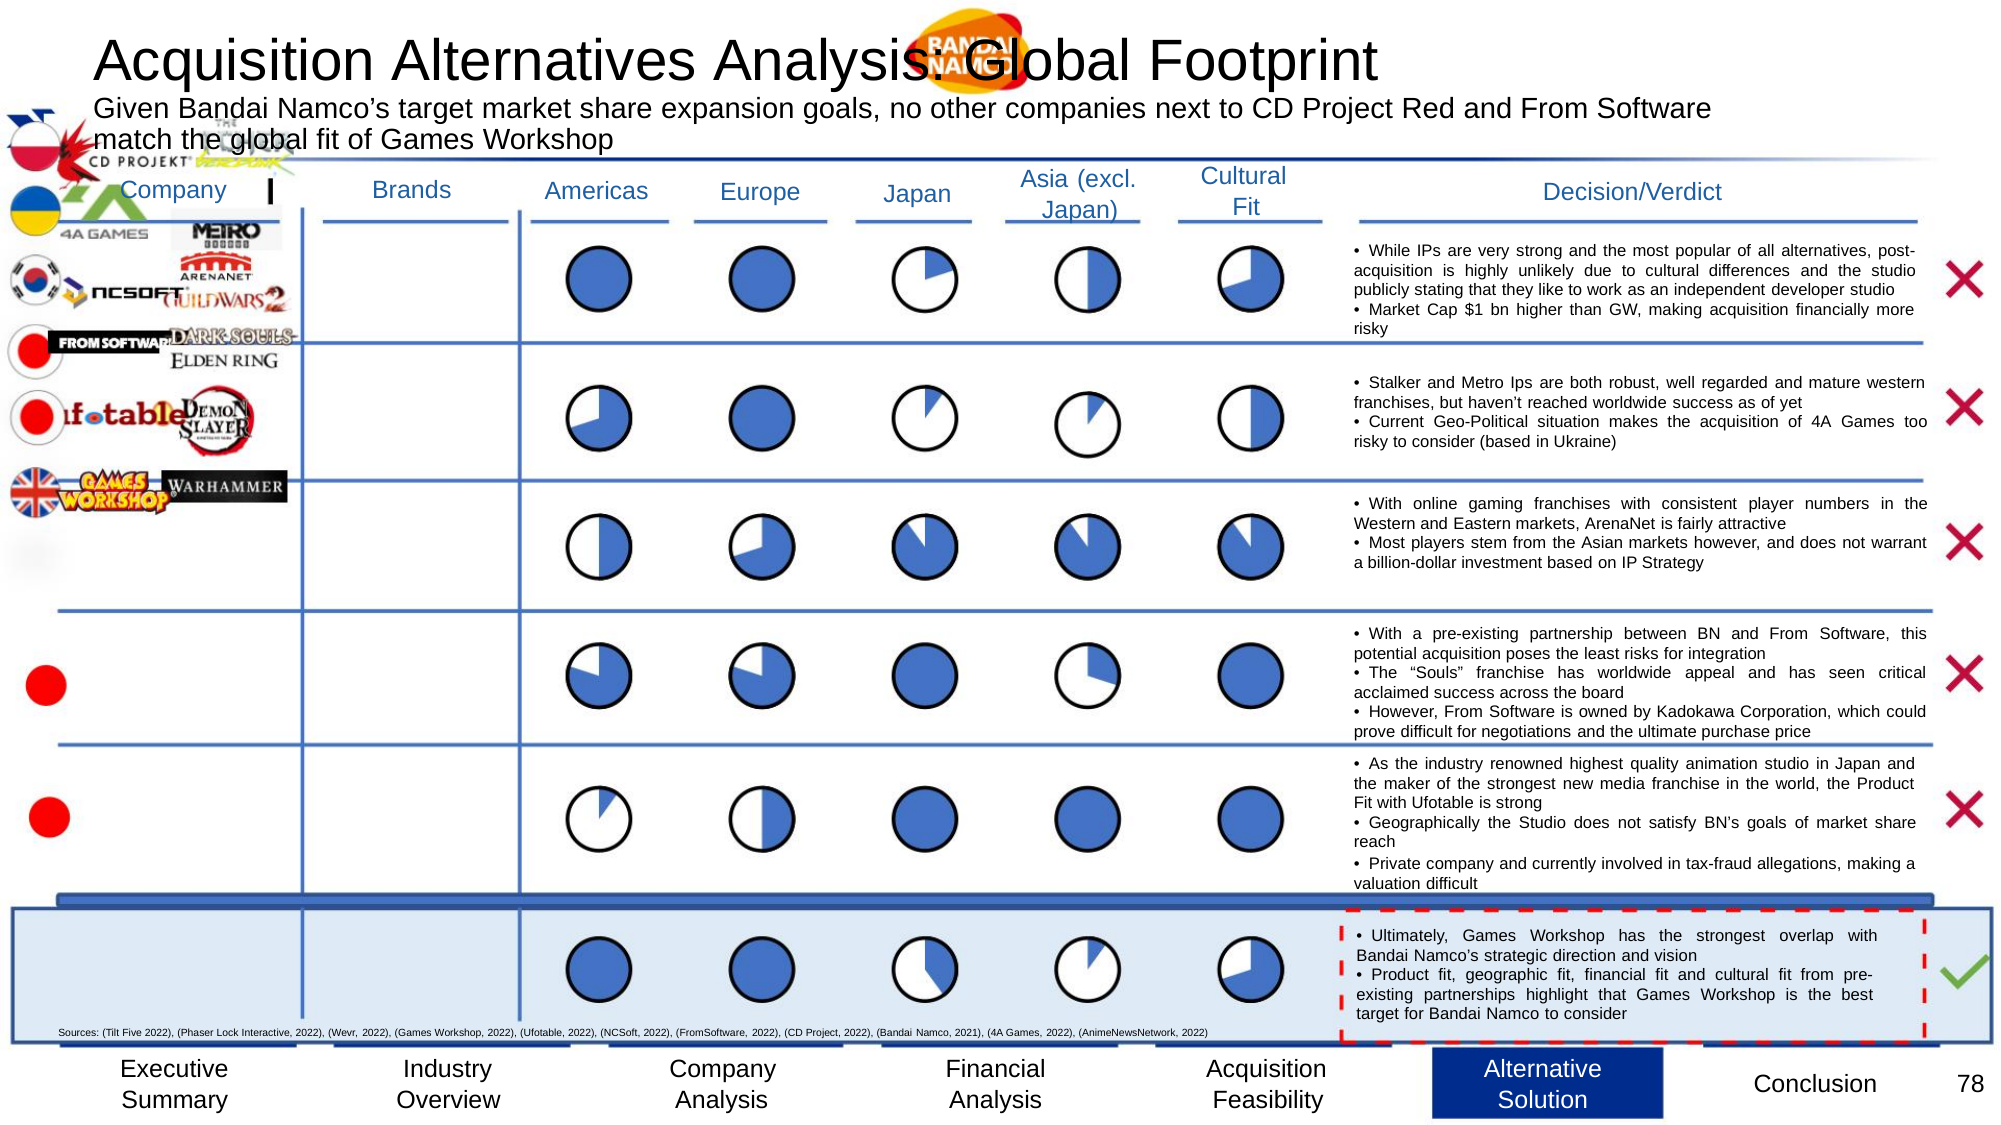

Acquisition Alternatives Analysis: Global Footprint
Given Bandai Namco’s target market share expansion goals, no other companies next to CD Project Red and From Software
match the global fit of Games Workshop
Cultural
Fit
Asia (excl.
Japan)
Company
Brands
Americas
Decision/Verdict
Europe
Japan
• While IPs are very strong and the most popular of all alternatives, post-
acquisition is highly unlikely due to cultural differences and the studio
publicly stating that they like to work as an independent developer studio
• Market Cap $1 bn higher than GW, making acquisition financially more
risky
• Stalker and Metro Ips are both robust, well regarded and mature western
franchises, but haven’t reached worldwide success as of yet
• Current Geo-Political situation makes the acquisition of 4A Games too
risky to consider (based in Ukraine)
• With online gaming franchises with consistent player numbers in the
Western and Eastern markets, ArenaNet is fairly attractive
• Most players stem from the Asian markets however, and does not warrant
a billion-dollar investment based on IP Strategy
• With a pre-existing partnership between BN and From Software, this
potential acquisition poses the least risks for integration
• The “Souls” franchise has worldwide appeal and has seen critical
acclaimed success across the board
• However, From Software is owned by Kadokawa Corporation, which could
prove difficult for negotiations and the ultimate purchase price
• As the industry renowned highest quality animation studio in Japan and
the maker of the strongest new media franchise in the world, the Product
Fit with Ufotable is strong
• Geographically the Studio does not satisfy BN’s goals of market share
reach
• Private company and currently involved in tax-fraud allegations, making a
valuation difficult
• Ultimately, Games Workshop has the strongest overlap with
Bandai Namco’s strategic direction and vision
• Product fit, geographic fit, financial fit and cultural fit from pre-
existing partnerships highlight that Games Workshop is the best
target for Bandai Namco to consider
Sources: (Tilt Five 2022), (Phaser Lock Interactive, 2022), (Wevr, 2022), (Games Workshop, 2022), (Ufotable, 2022), (NCSoft, 2022), (FromSoftware, 2022), (CD Project, 2022), (Bandai Namco, 2021), (4A Games, 2022), (AnimeNewsNetwork, 2022)
Executive
Summary
Industry
Overview
Company
Analysis
Financial
Analysis
Acquisition
Feasibility
Alternative
Solution
Conclusion
78